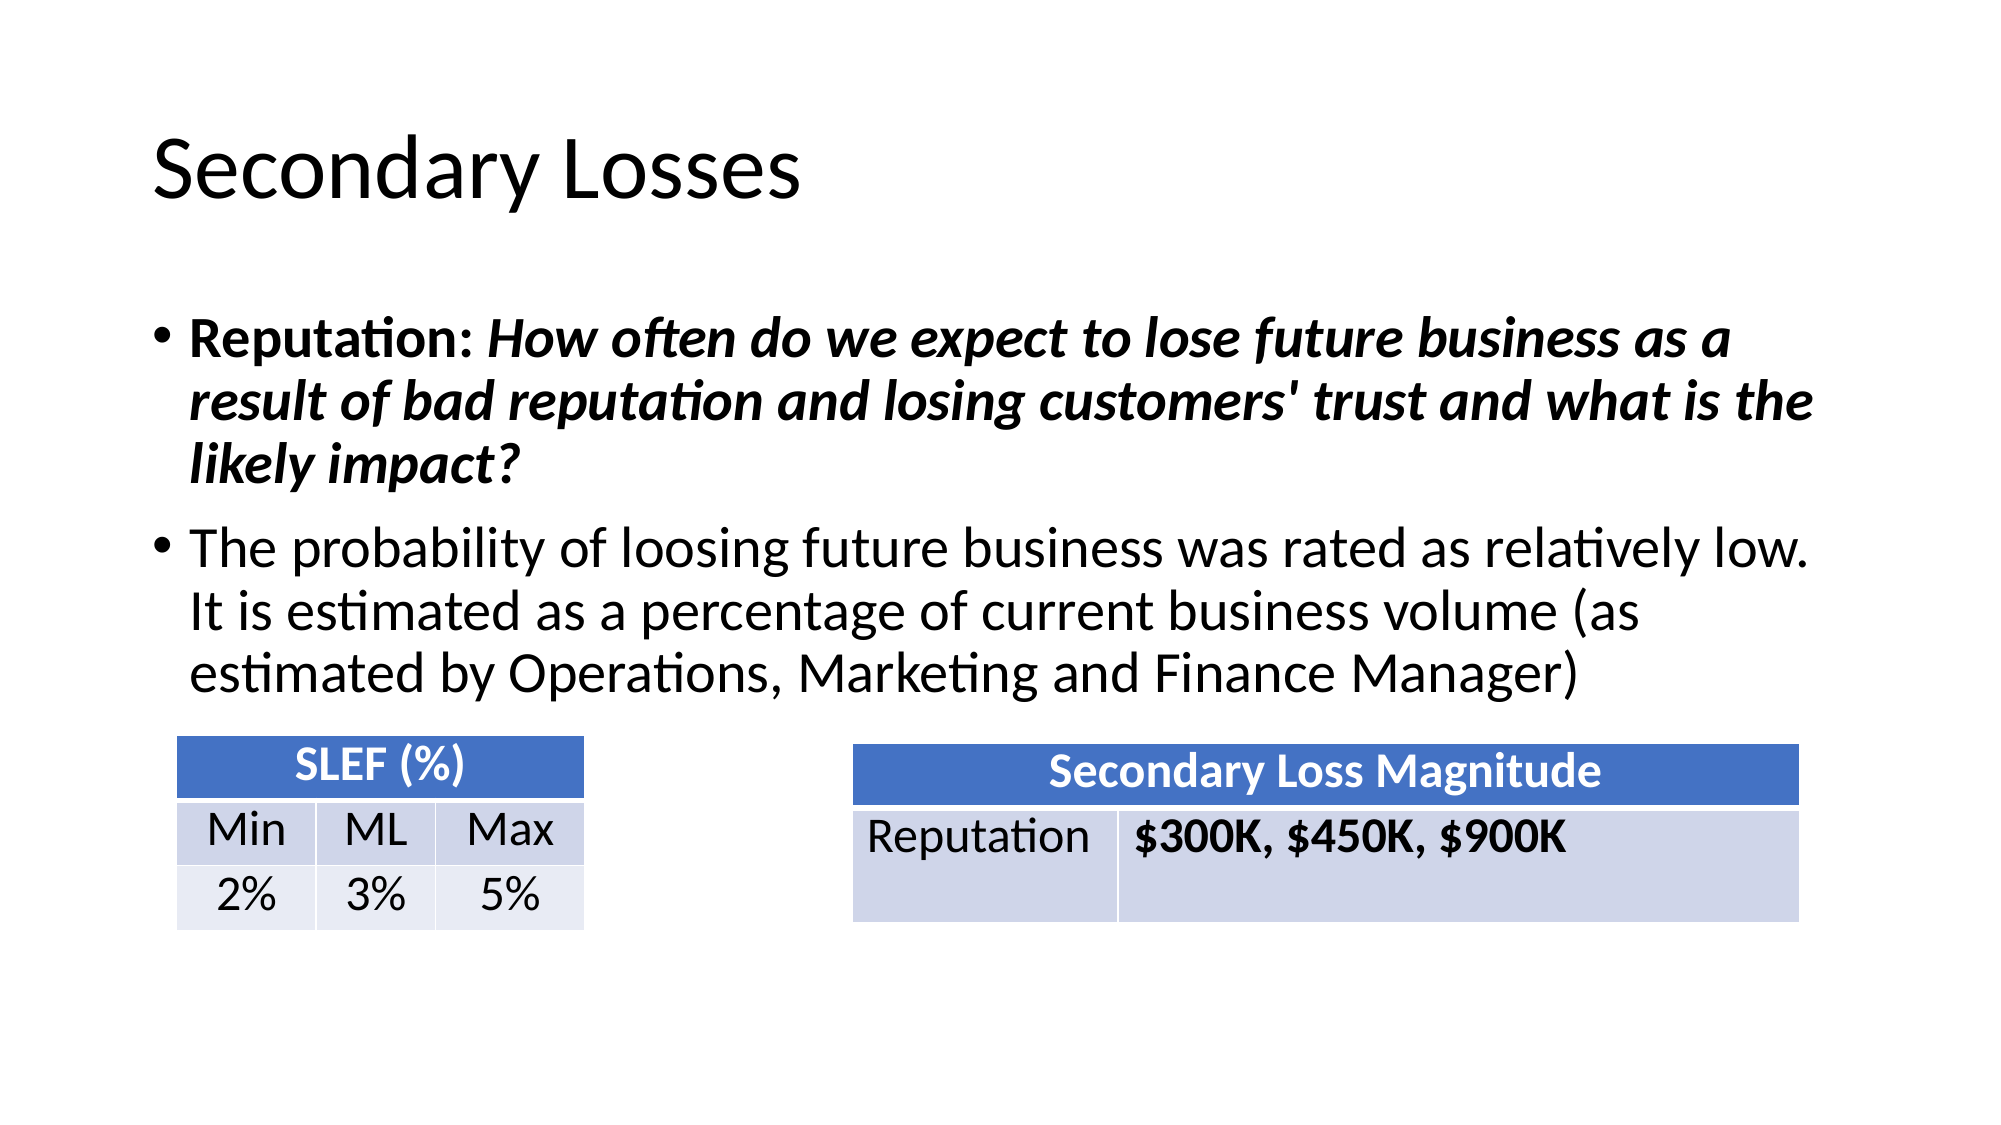

# Secondary Losses
Reputation: How often do we expect to lose future business as a result of bad reputation and losing customers' trust and what is the likely impact?
The probability of loosing future business was rated as relatively low. It is estimated as a percentage of current business volume (as estimated by Operations, Marketing and Finance Manager)

| SLEF (%) |  |  |
| --- | --- | --- |
| Min | ML | Max |
| 2% | 3% | 5% |
| Secondary Loss Magnitude |  |
| --- | --- |
| Reputation | $300K, $450K, $900K |